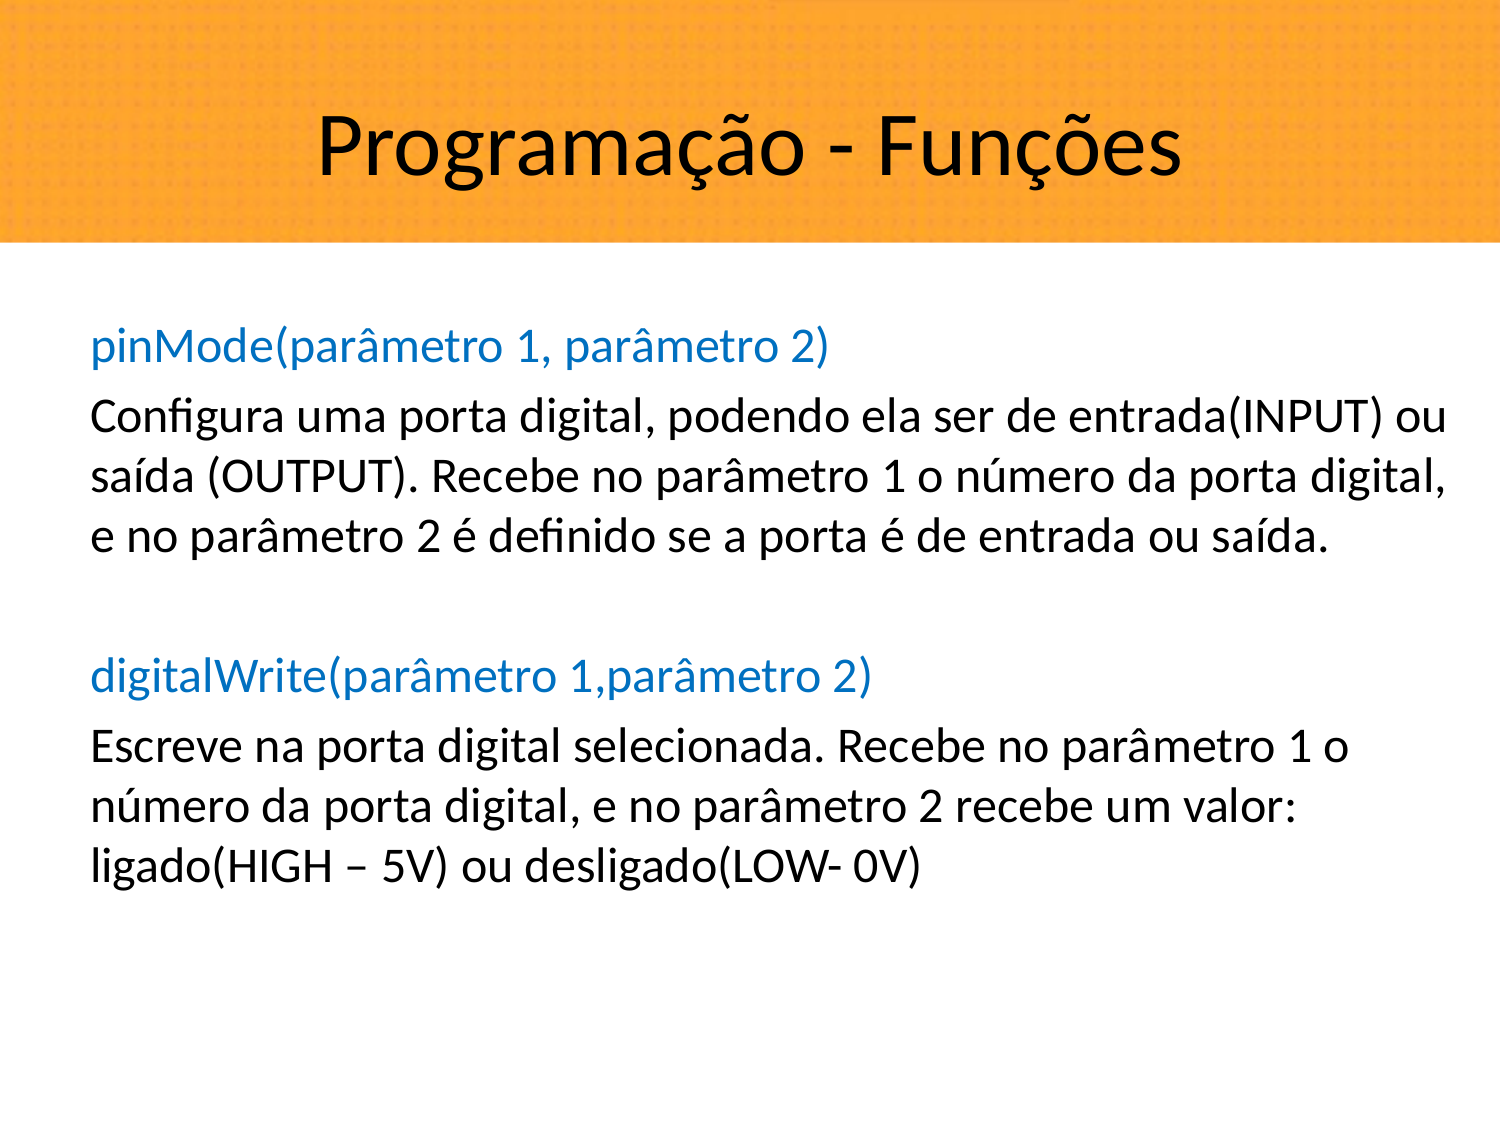

# Programação - Funções

pinMode(parâmetro 1, parâmetro 2)
Configura uma porta digital, podendo ela ser de entrada(INPUT) ou saída (OUTPUT). Recebe no parâmetro 1 o número da porta digital, e no parâmetro 2 é definido se a porta é de entrada ou saída.

digitalWrite(parâmetro 1,parâmetro 2)
Escreve na porta digital selecionada. Recebe no parâmetro 1 o número da porta digital, e no parâmetro 2 recebe um valor: ligado(HIGH – 5V) ou desligado(LOW- 0V)